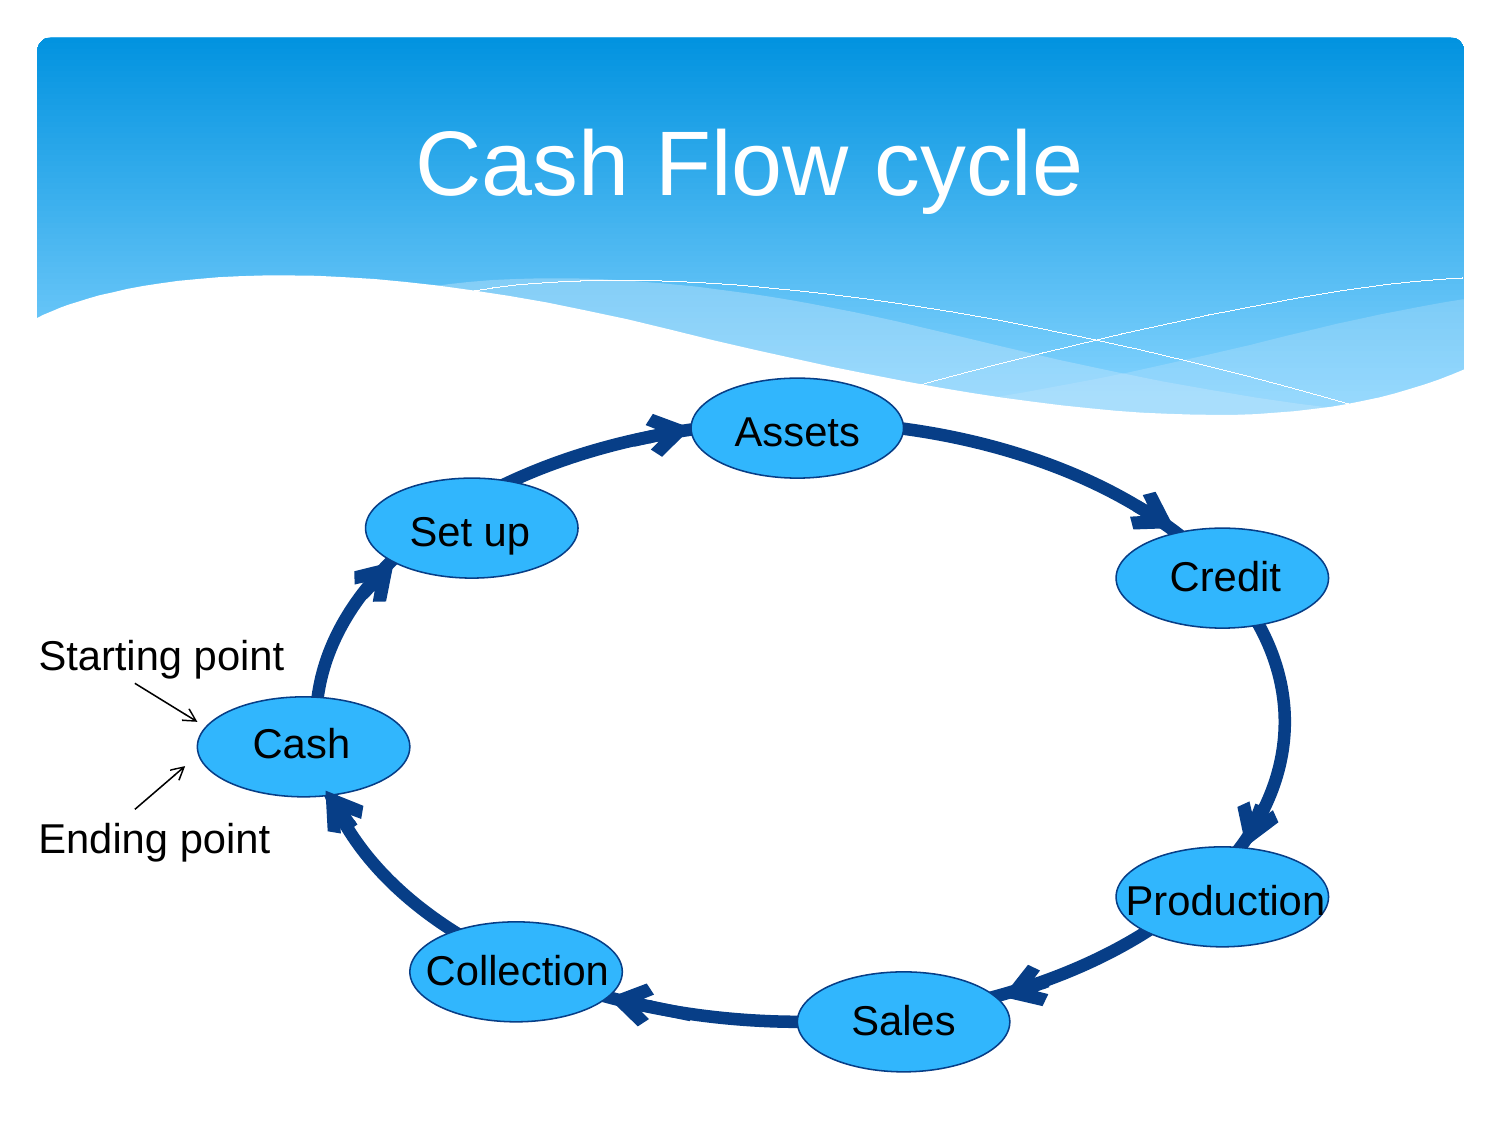

# Cash Flow cycle

Assets

Set up

Credit
Starting point

Cash
Ending point

Production

Collection

Sales